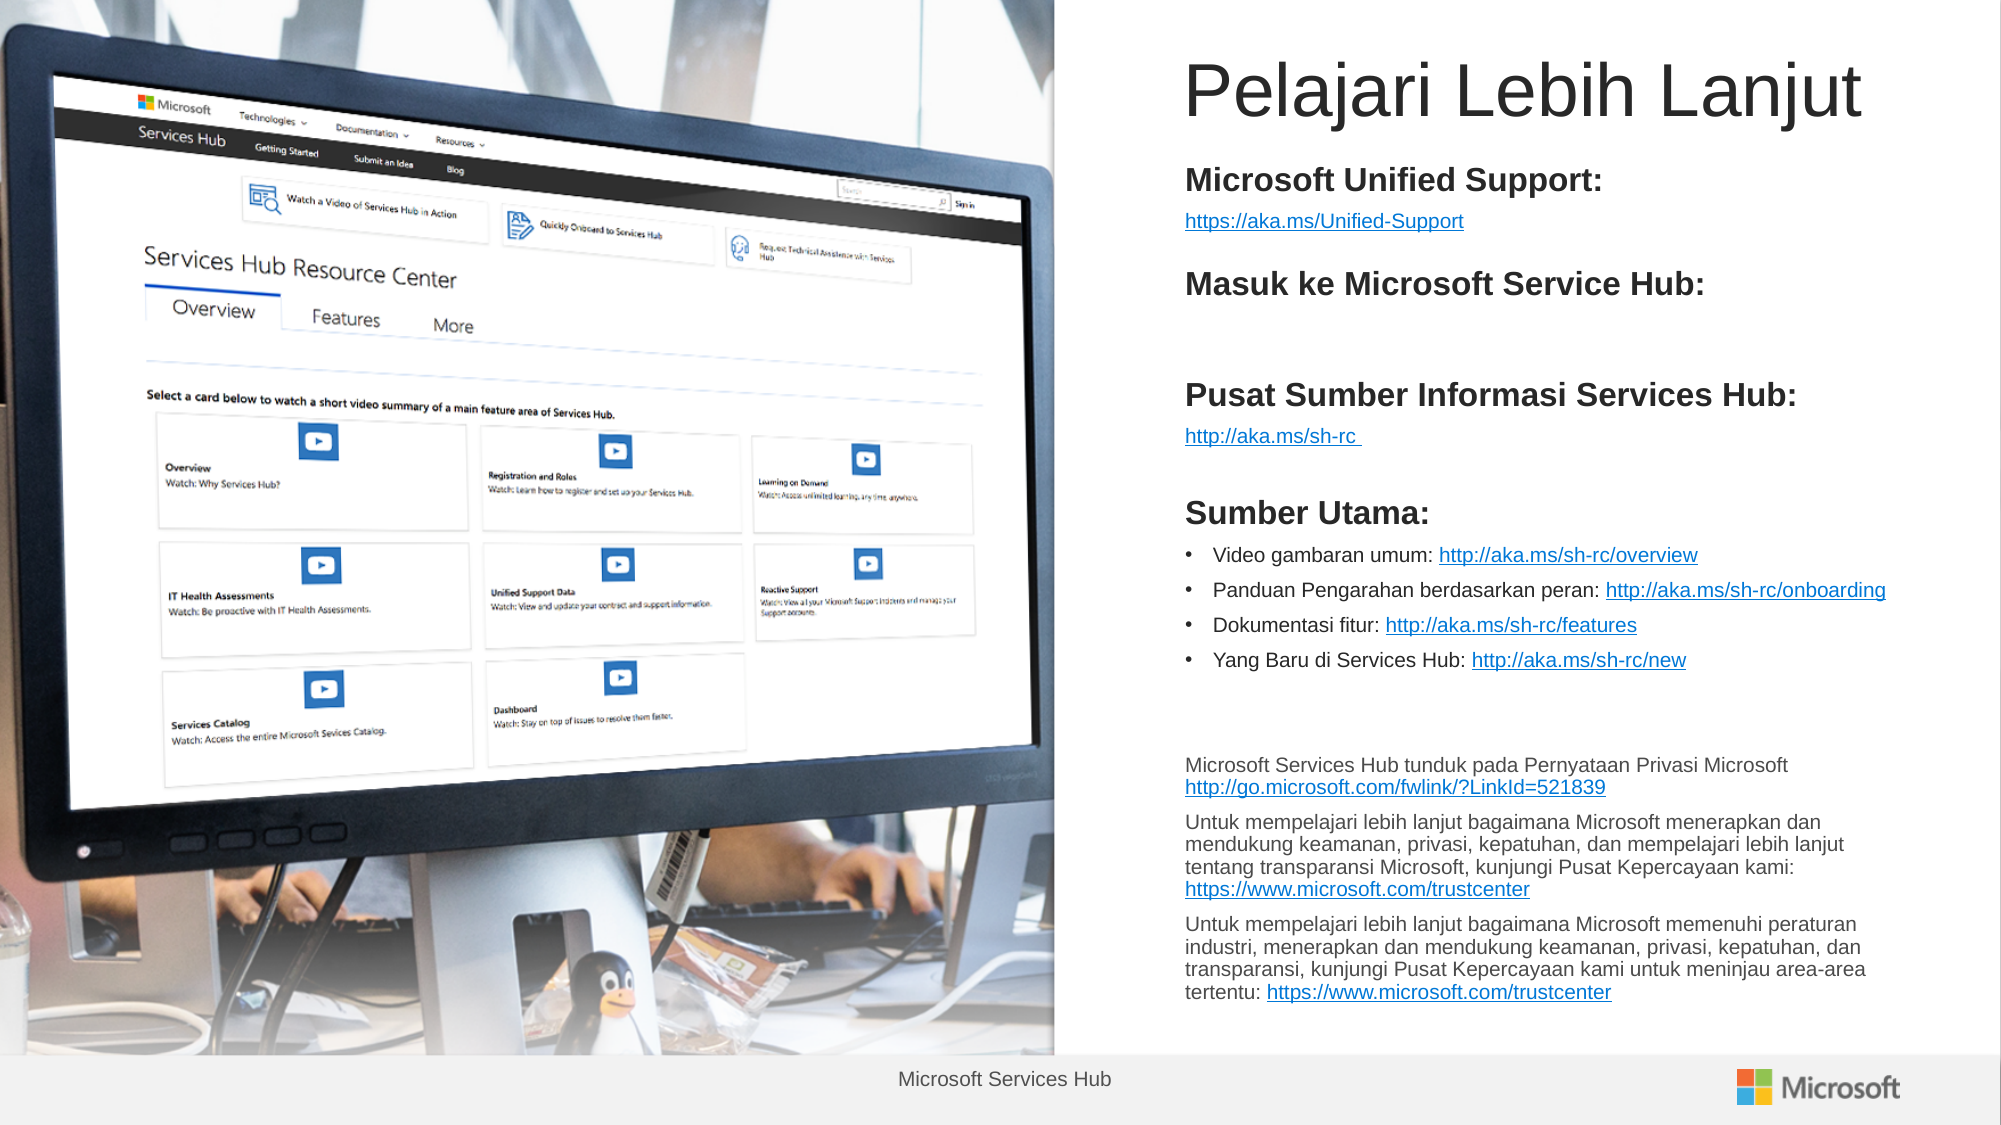

Pelajari Lebih Lanjut
Microsoft Unified Support:
https://aka.ms/Unified-Support

Masuk ke Microsoft Service Hub: https://serviceshub.microsoft.com

Pusat Sumber Informasi Services Hub:
http://aka.ms/sh-rc

Sumber Utama:
Video gambaran umum: http://aka.ms/sh-rc/overview
Panduan Pengarahan berdasarkan peran: http://aka.ms/sh-rc/onboarding
Dokumentasi fitur: http://aka.ms/sh-rc/features
Yang Baru di Services Hub: http://aka.ms/sh-rc/new

Microsoft Services Hub tunduk pada Pernyataan Privasi Microsoft http://go.microsoft.com/fwlink/?LinkId=521839
Untuk mempelajari lebih lanjut bagaimana Microsoft menerapkan dan mendukung keamanan, privasi, kepatuhan, dan mempelajari lebih lanjut tentang transparansi Microsoft, kunjungi Pusat Kepercayaan kami: https://www.microsoft.com/trustcenter
Untuk mempelajari lebih lanjut bagaimana Microsoft memenuhi peraturan industri, menerapkan dan mendukung keamanan, privasi, kepatuhan, dan transparansi, kunjungi Pusat Kepercayaan kami untuk meninjau area-area tertentu: https://www.microsoft.com/trustcenter
Microsoft Services Hub